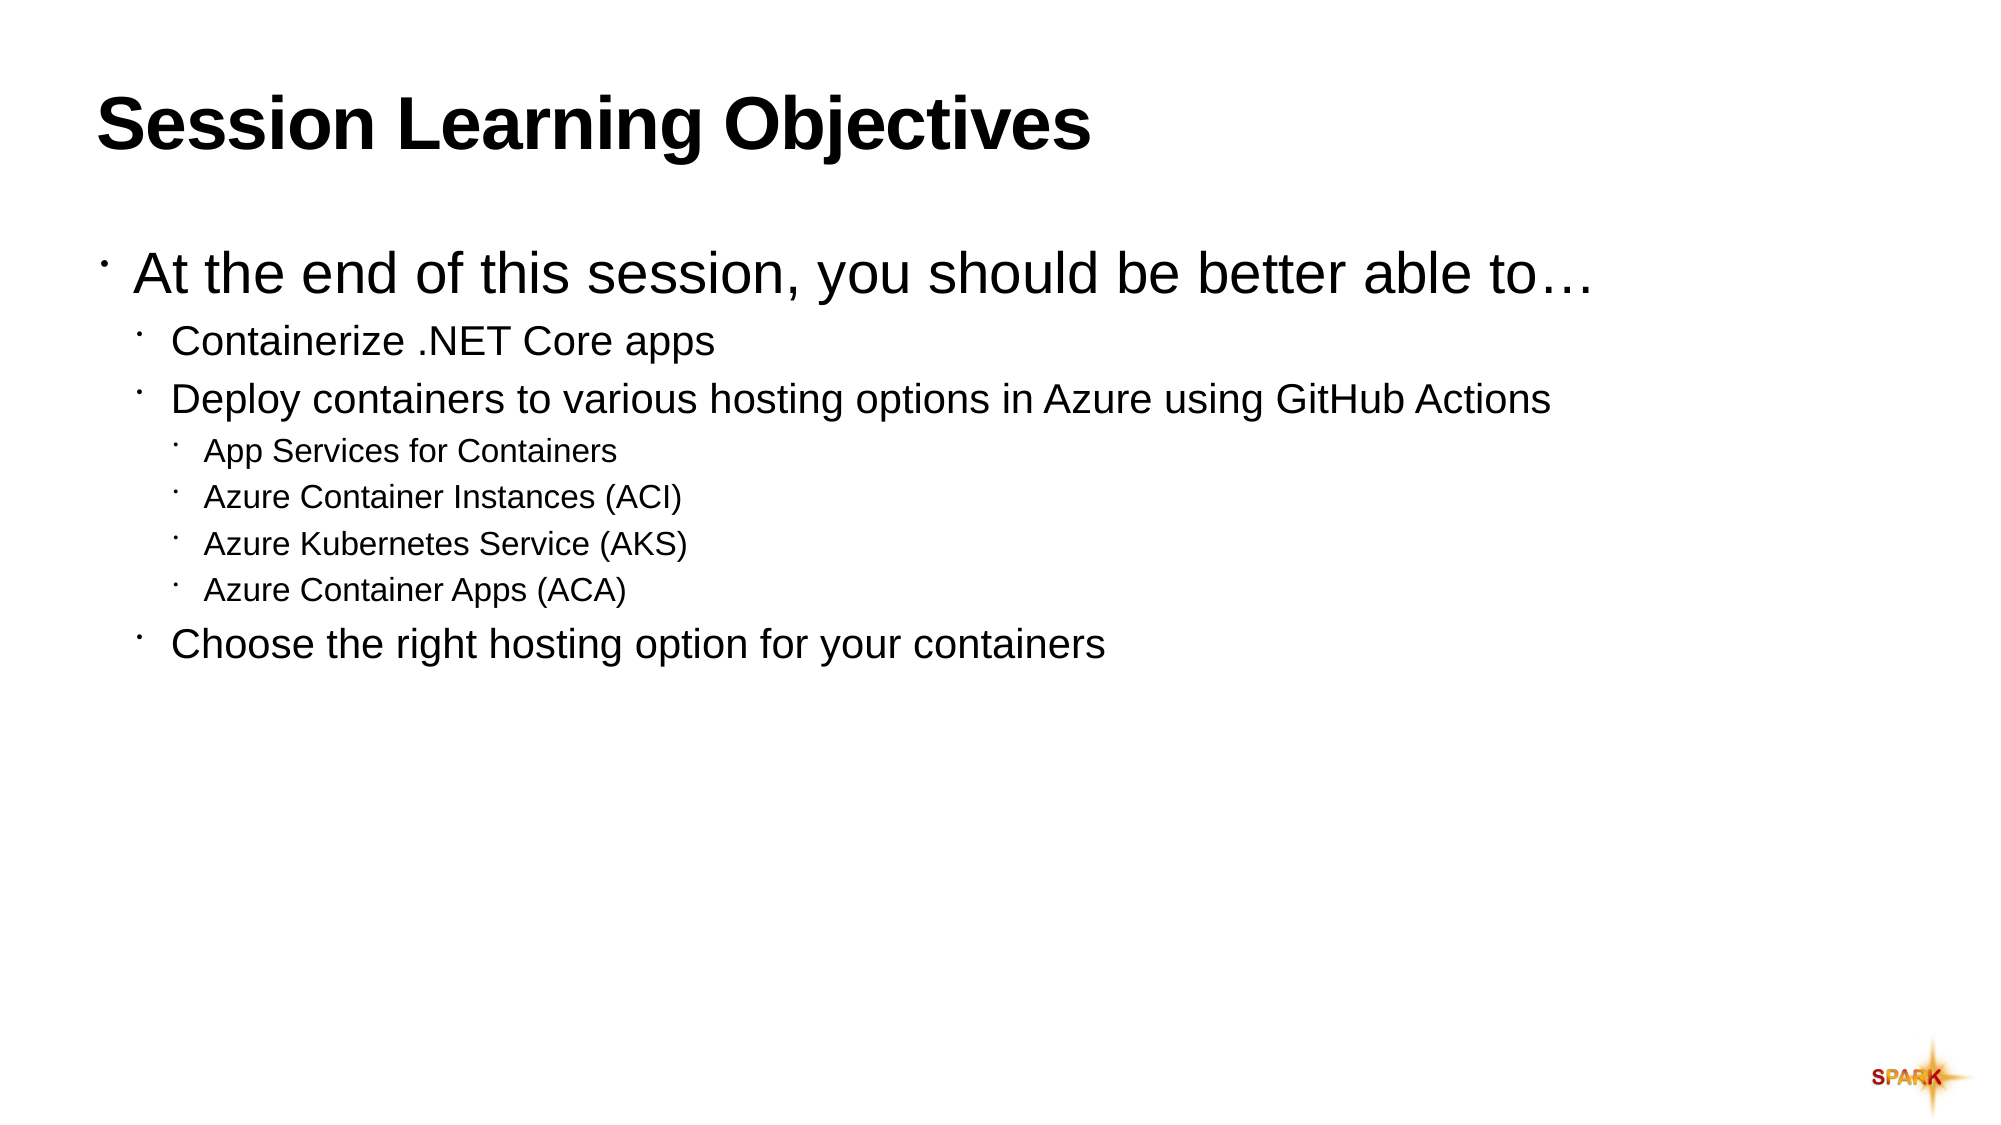

# Session Learning Objectives
At the end of this session, you should be better able to…
Containerize .NET Core apps
Deploy containers to various hosting options in Azure using GitHub Actions
App Services for Containers
Azure Container Instances (ACI)
Azure Kubernetes Service (AKS)
Azure Container Apps (ACA)
Choose the right hosting option for your containers